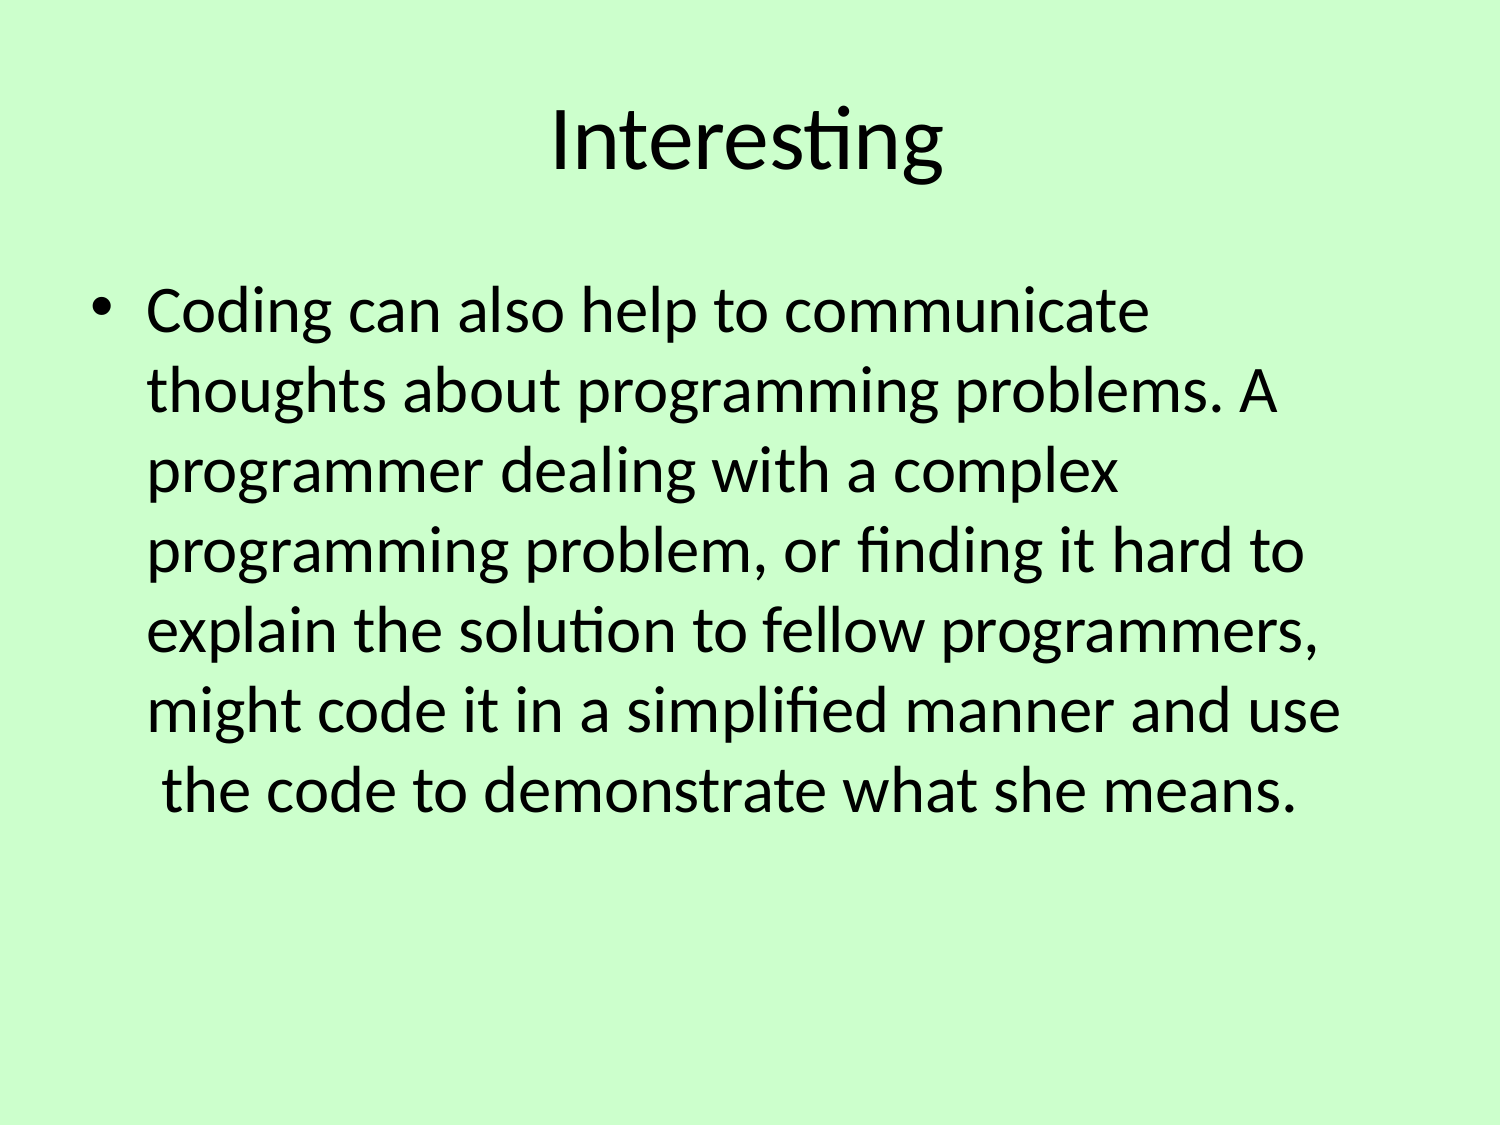

# Interesting
Coding can also help to communicate  thoughts about programming problems. A  programmer dealing with a complex  programming problem, or finding it hard to  explain the solution to fellow programmers,  might code it in a simplified manner and use  the code to demonstrate what she means.